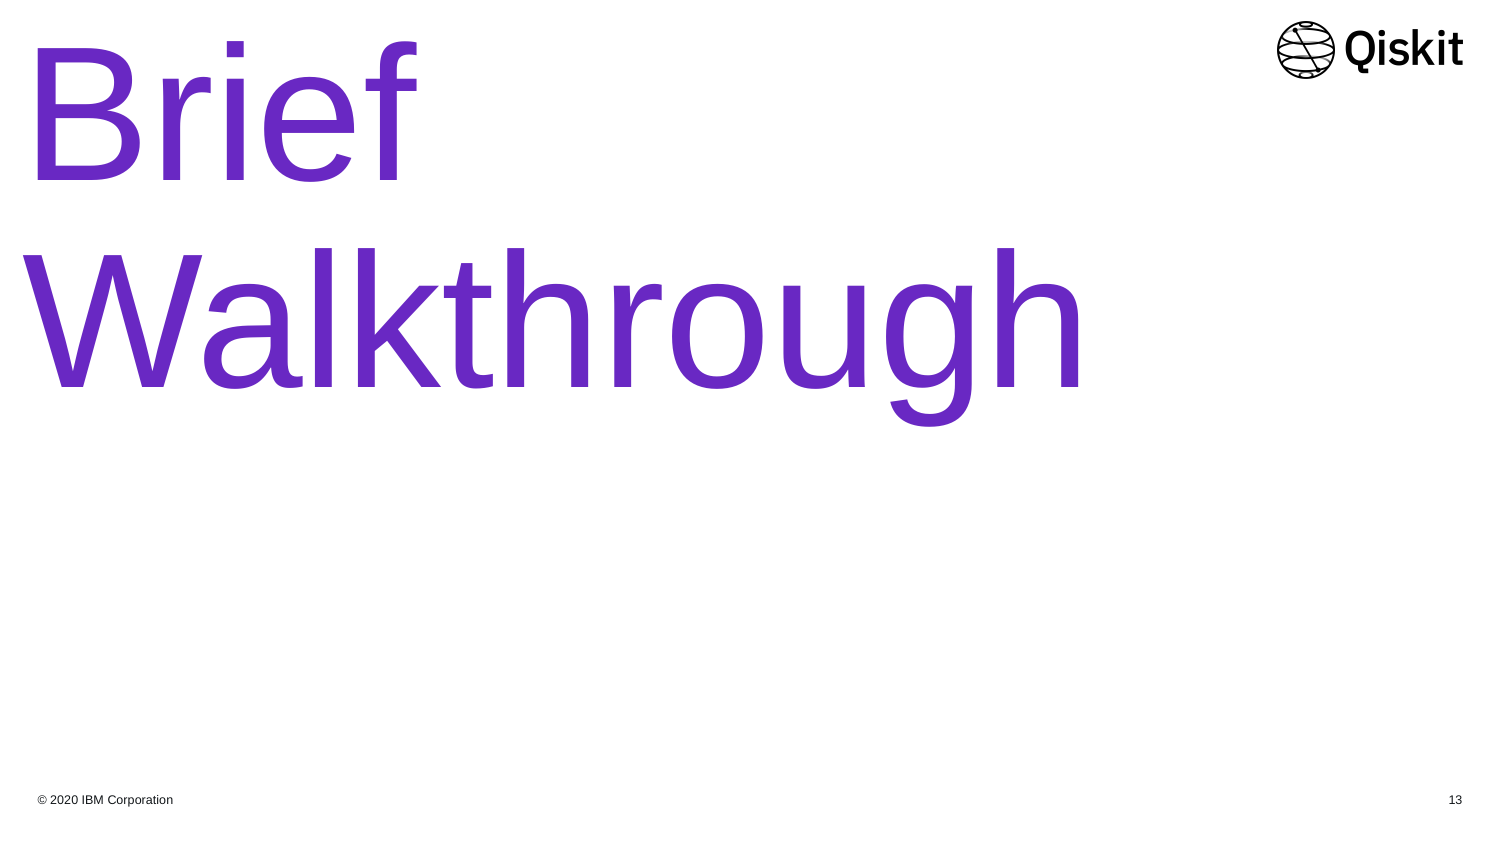

# Brief Walkthrough
© 2020 IBM Corporation
13